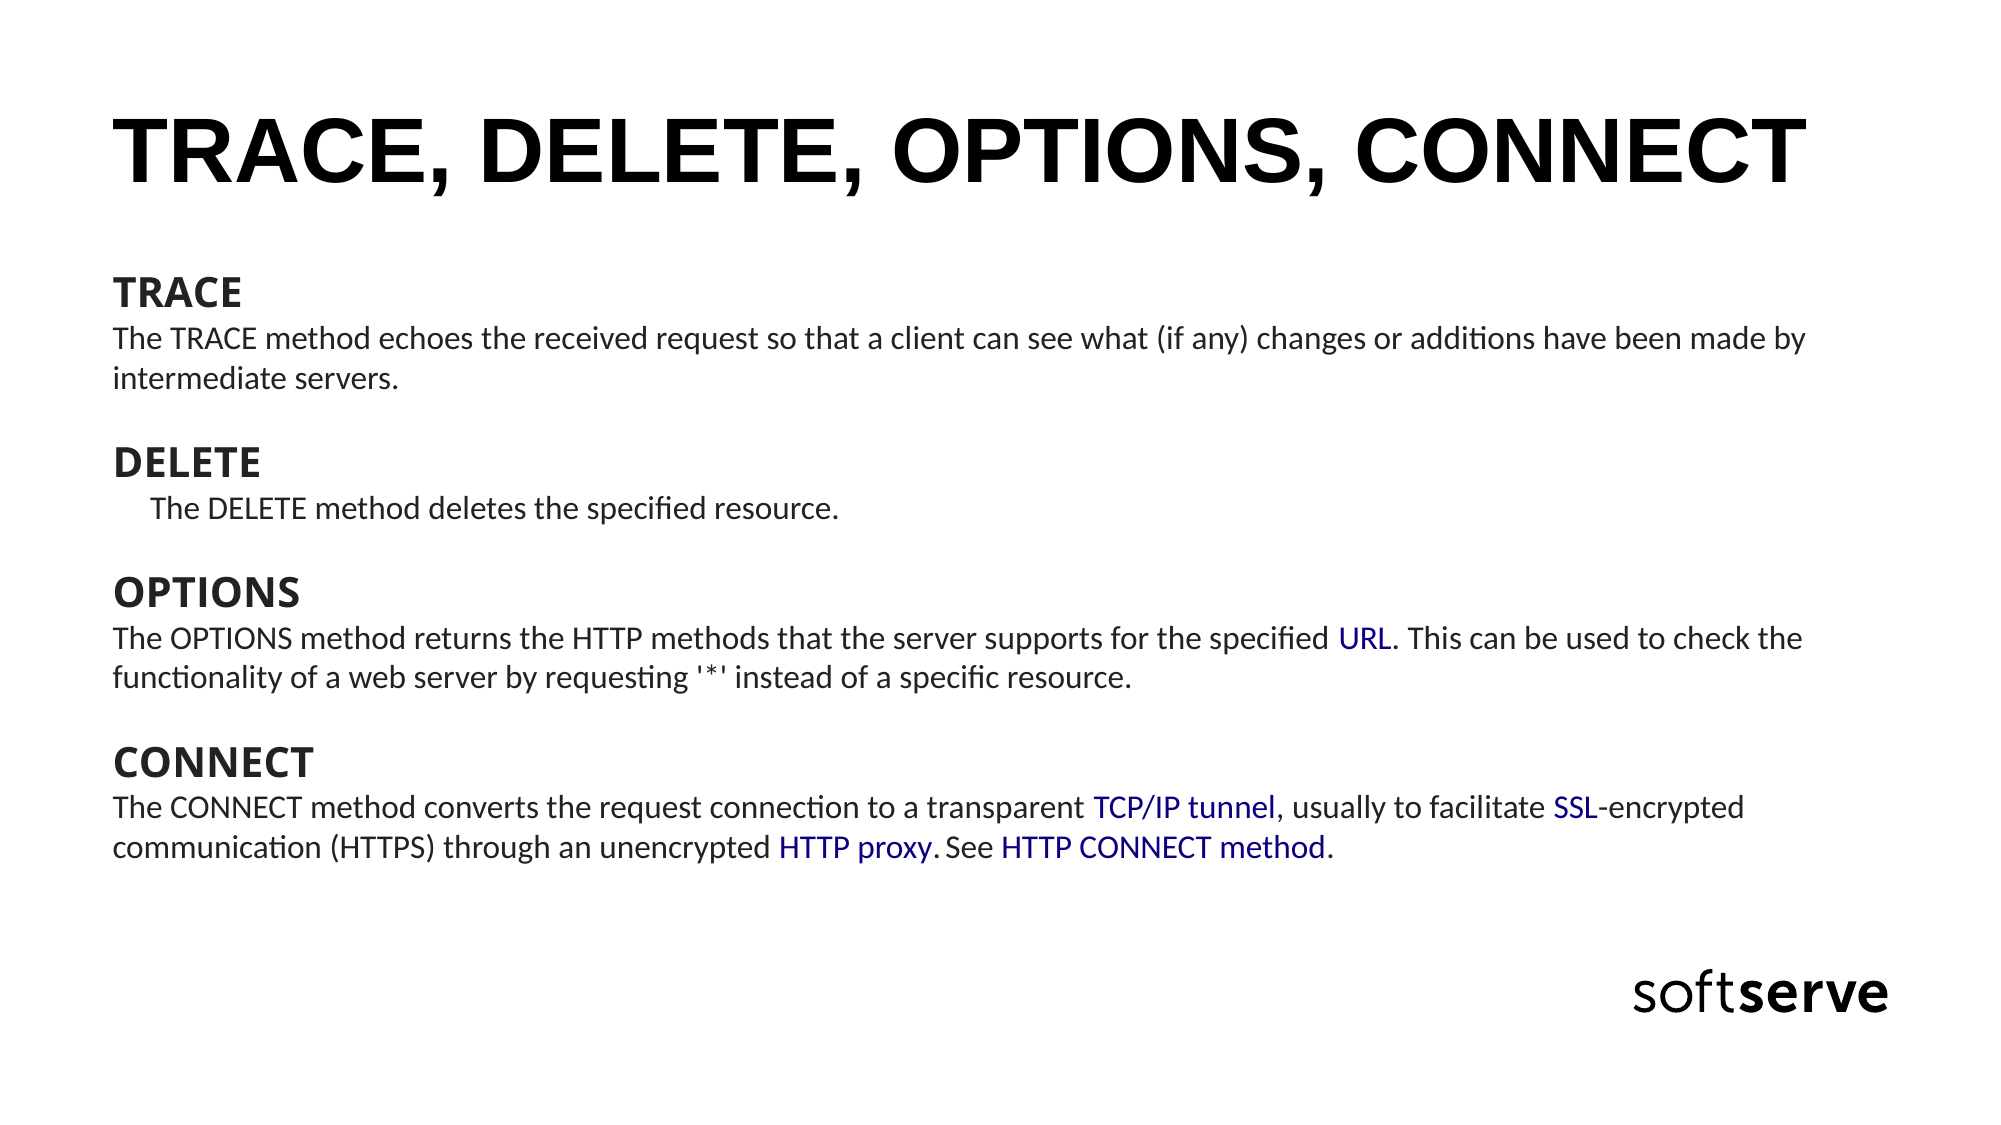

TRACE, DELETE, OPTIONS, CONNECT
TRACE
The TRACE method echoes the received request so that a client can see what (if any) changes or additions have been made by intermediate servers.

DELETE
The DELETE method deletes the specified resource.

OPTIONS
The OPTIONS method returns the HTTP methods that the server supports for the specified URL. This can be used to check the functionality of a web server by requesting '*' instead of a specific resource.

CONNECT
The CONNECT method converts the request connection to a transparent TCP/IP tunnel, usually to facilitate SSL-encrypted communication (HTTPS) through an unencrypted HTTP proxy. See HTTP CONNECT method.